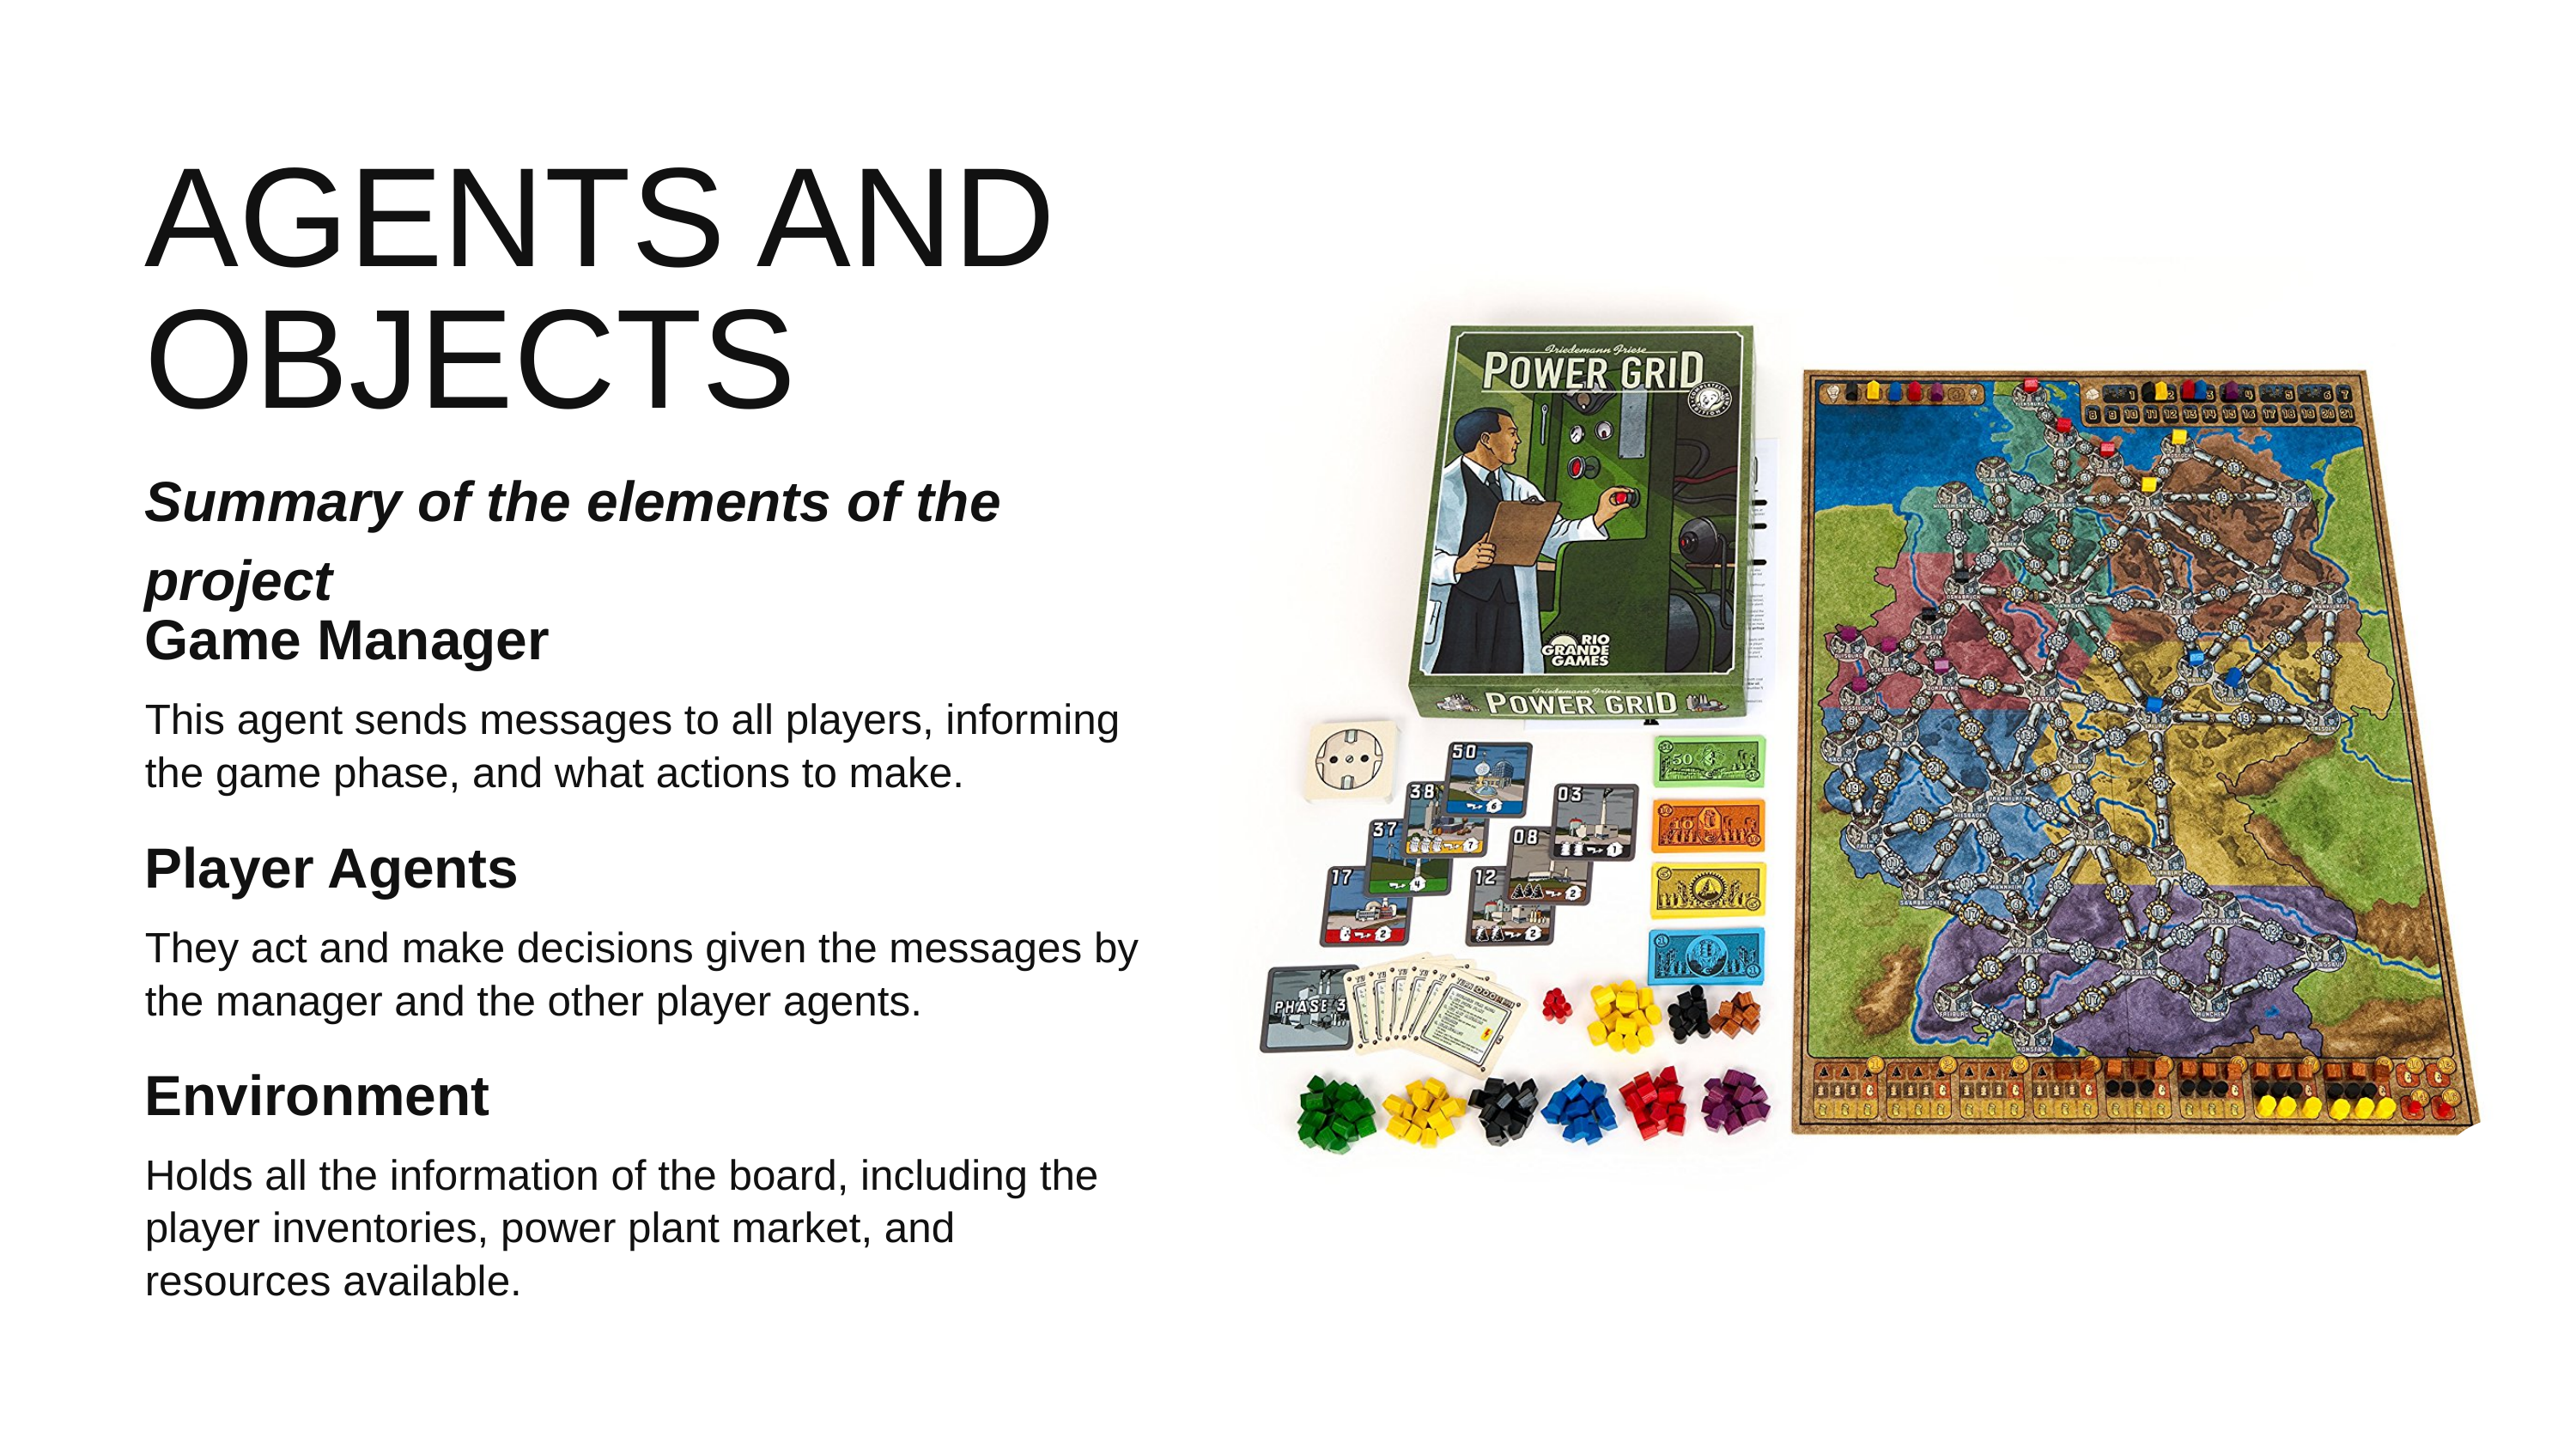

AGENTS AND OBJECTS
Summary of the elements of the project

Game Manager
This agent sends messages to all players, informing the game phase, and what actions to make.
Player Agents
They act and make decisions given the messages by the manager and the other player agents.
Environment
Holds all the information of the board, including the player inventories, power plant market, and resources available.